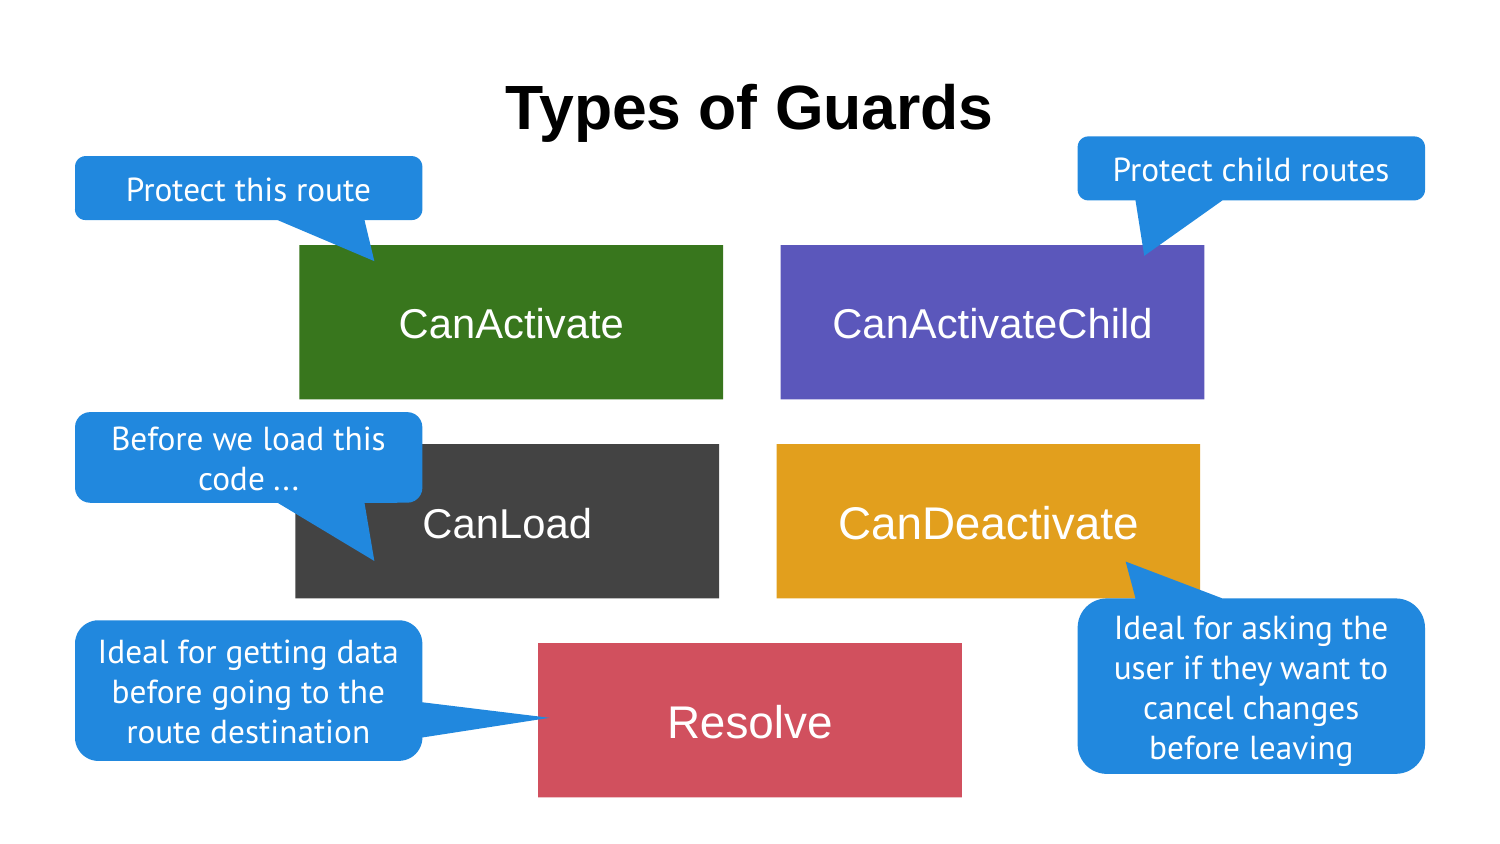

# Types of Guards
Protect child routes
Protect this route
CanActivate
CanActivateChild
Before we load this code ...
CanDeactivate
CanLoad
Ideal for asking the user if they want to cancel changes before leaving
Ideal for getting data before going to the route destination
Resolve